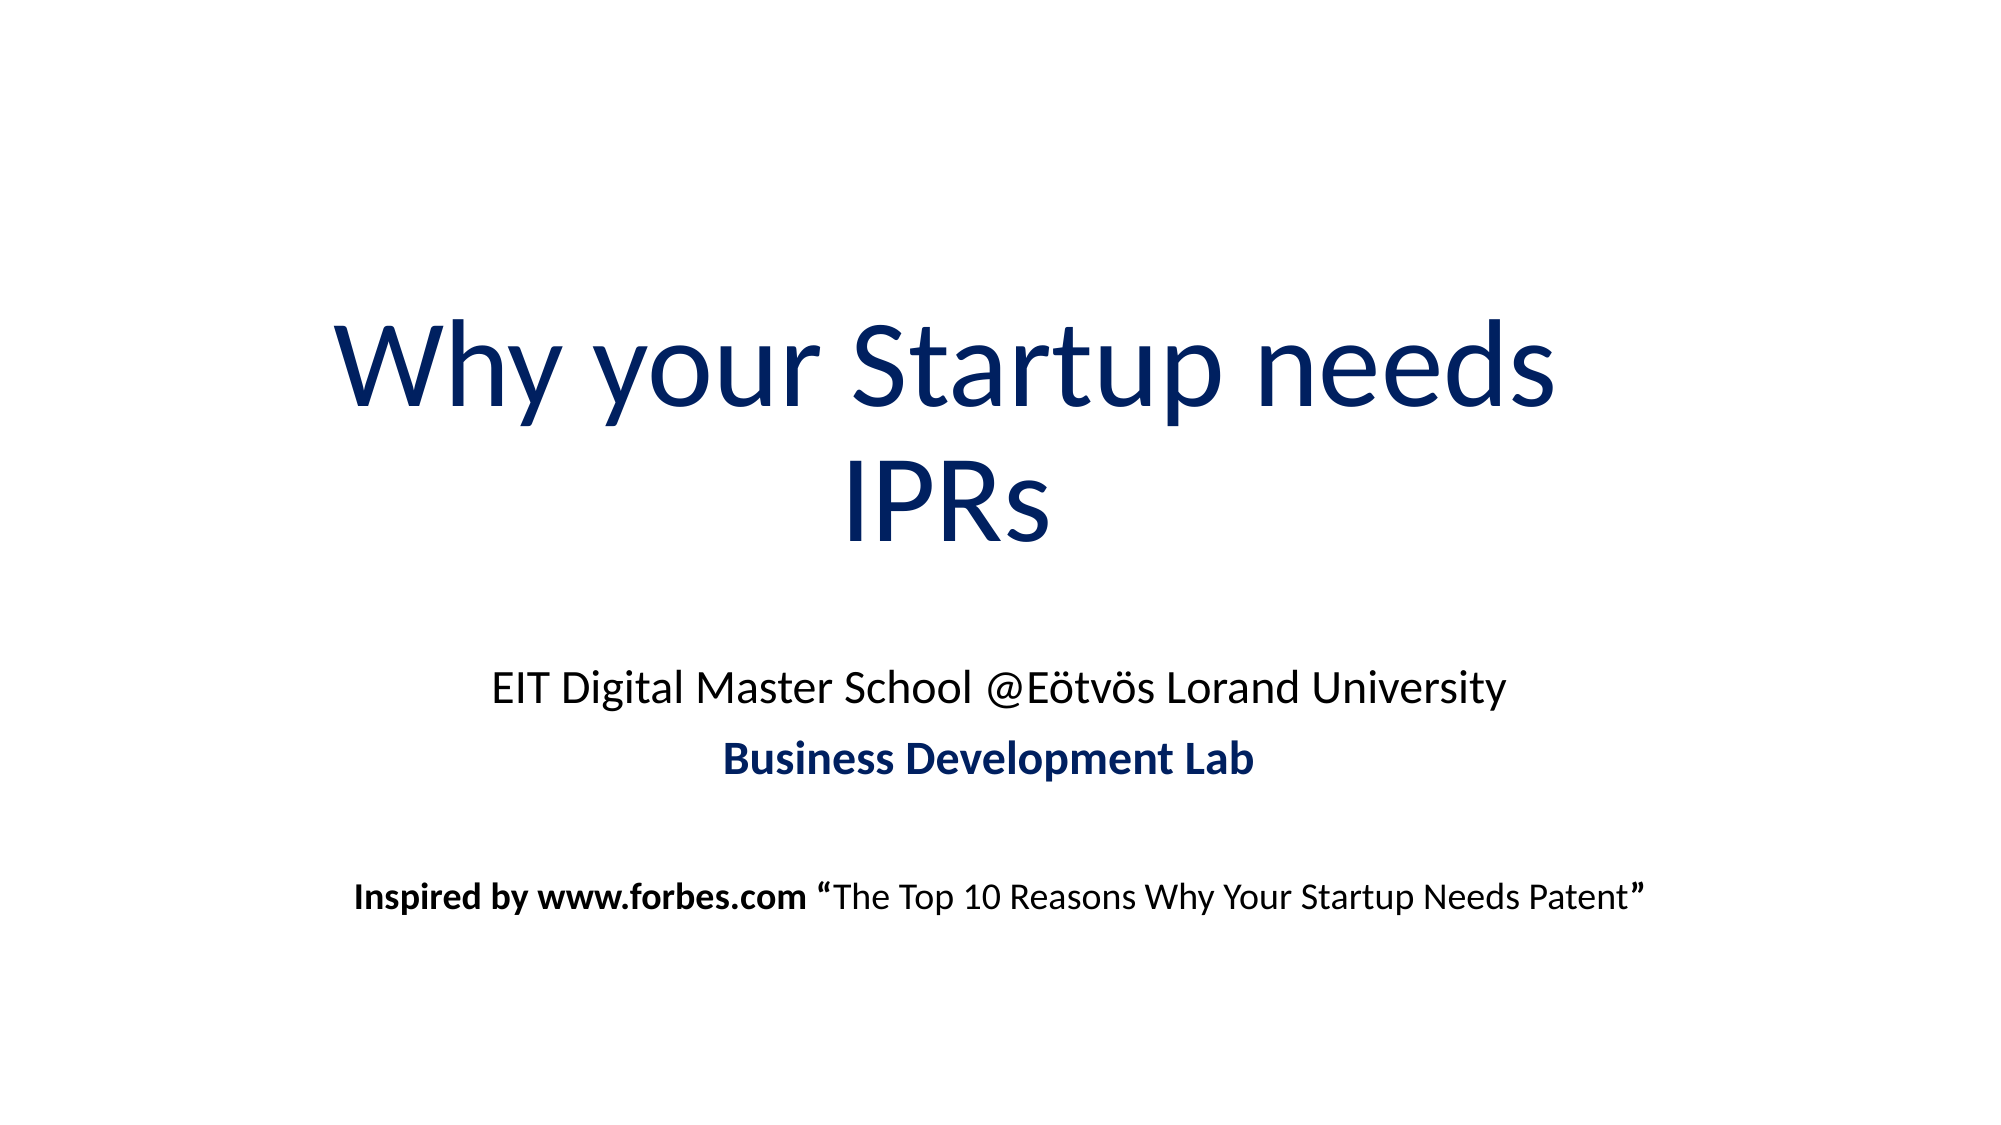

# Why your Startup needs IPRs
EIT Digital Master School @Eötvös Lorand University
Business Development Lab

Inspired by www.forbes.com “The Top 10 Reasons Why Your Startup Needs Patent”